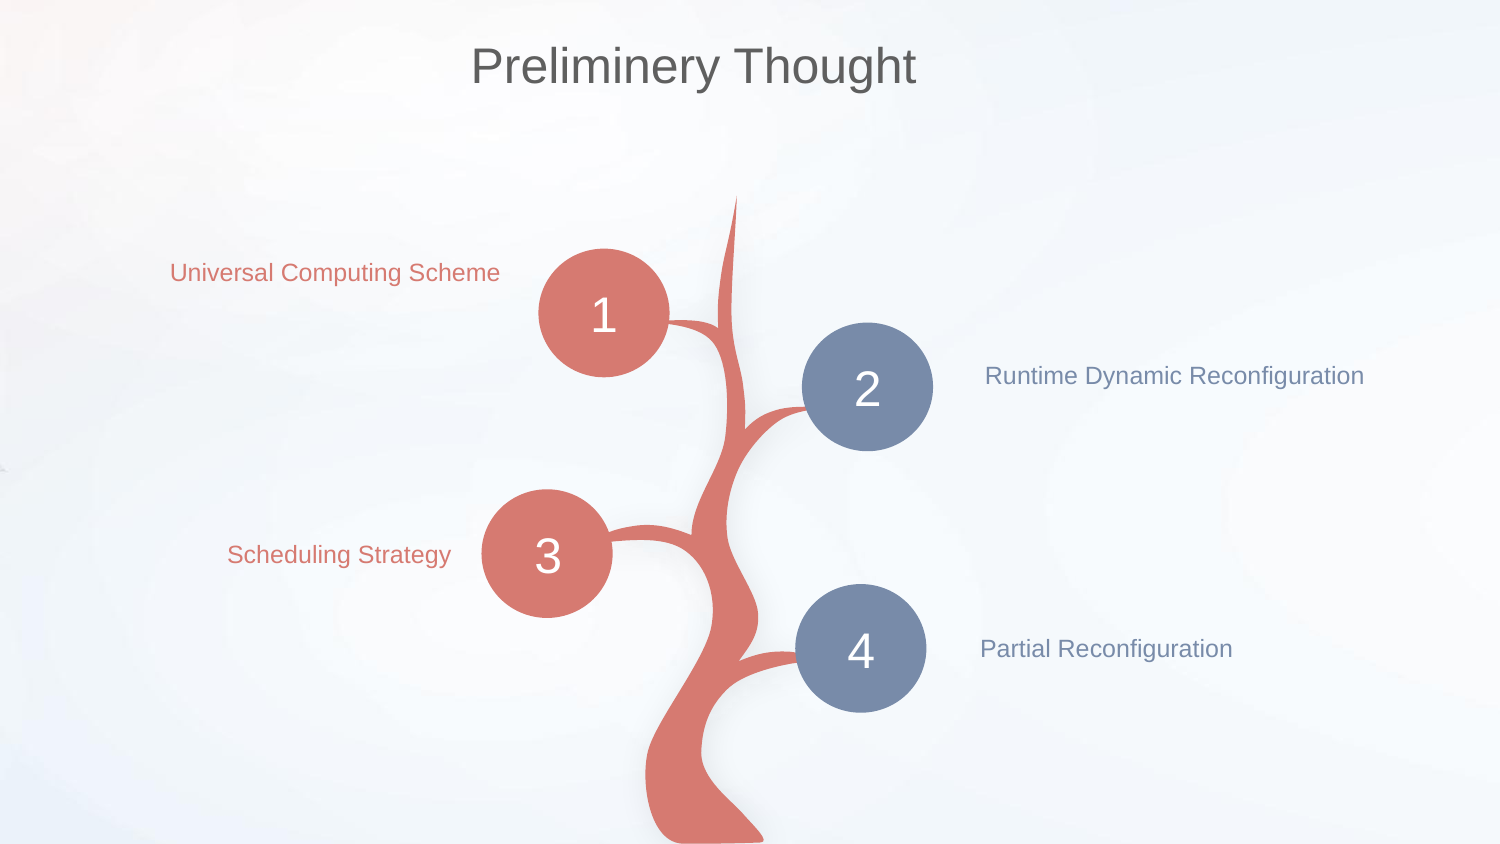

Preliminery Thought

Universal Computing Scheme

1

2
Runtime Dynamic Reconfiguration

3
Scheduling Strategy

4
Partial Reconfiguration